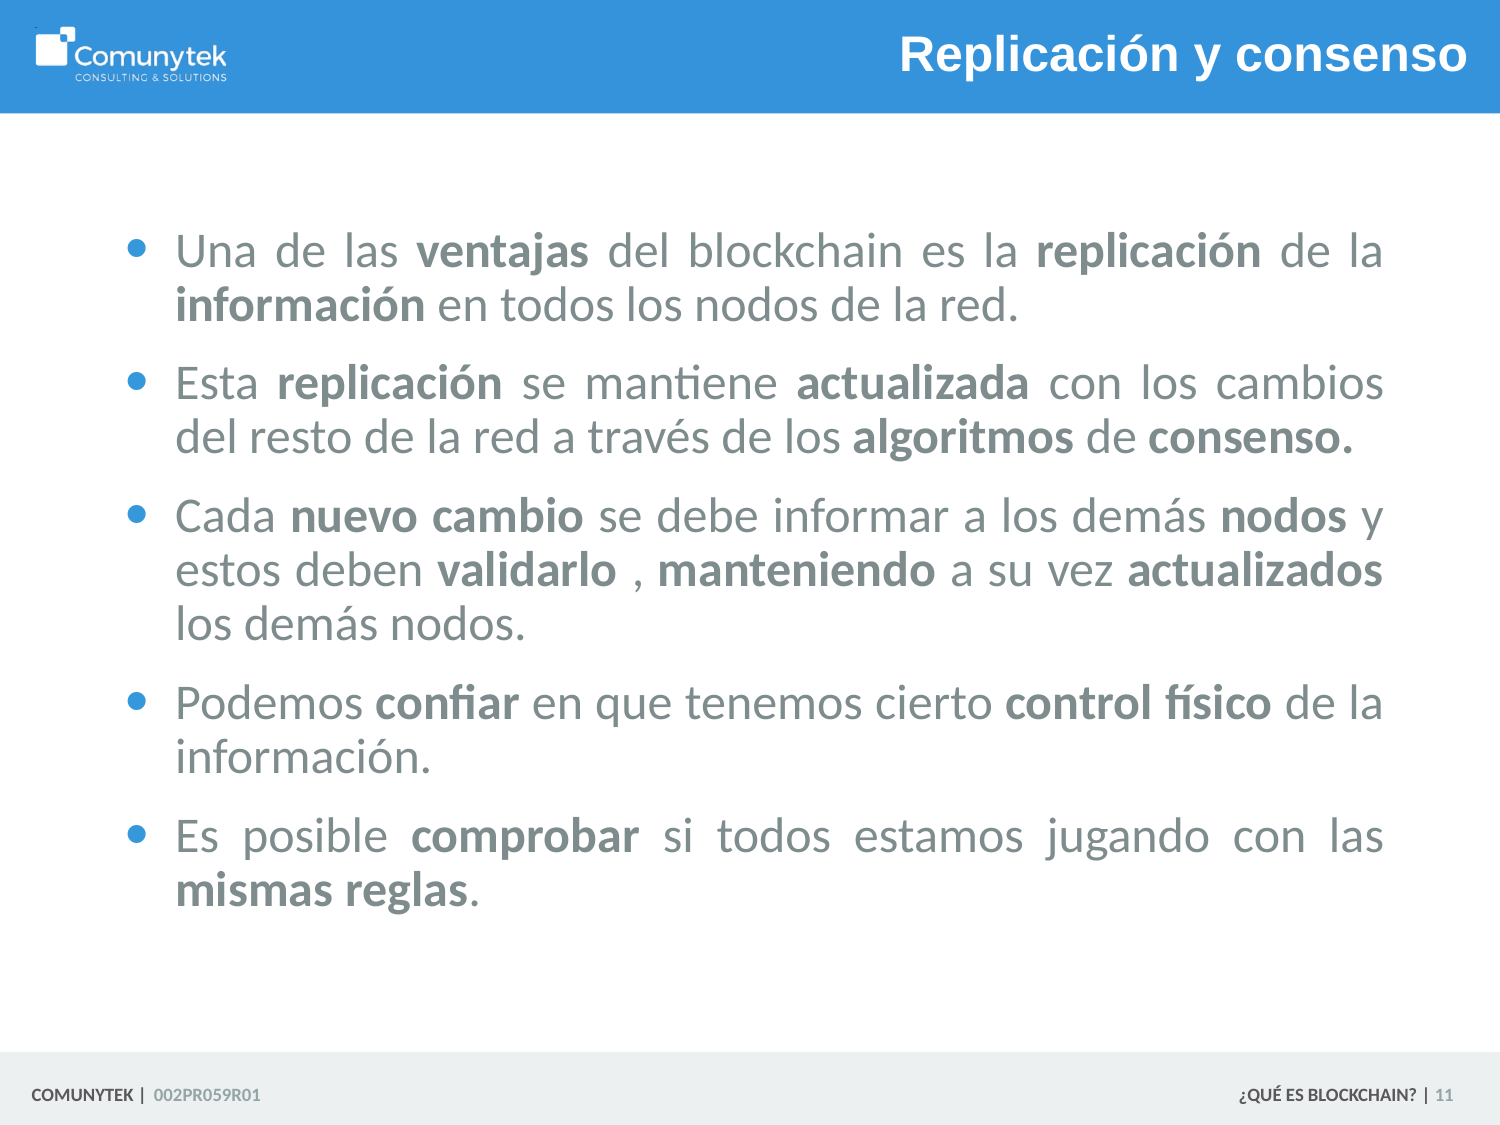

# Replicación y consenso
Una de las ventajas del blockchain es la replicación de la información en todos los nodos de la red.
Esta replicación se mantiene actualizada con los cambios del resto de la red a través de los algoritmos de consenso.
Cada nuevo cambio se debe informar a los demás nodos y estos deben validarlo , manteniendo a su vez actualizados los demás nodos.
Podemos confiar en que tenemos cierto control físico de la información.
Es posible comprobar si todos estamos jugando con las mismas reglas.

 11